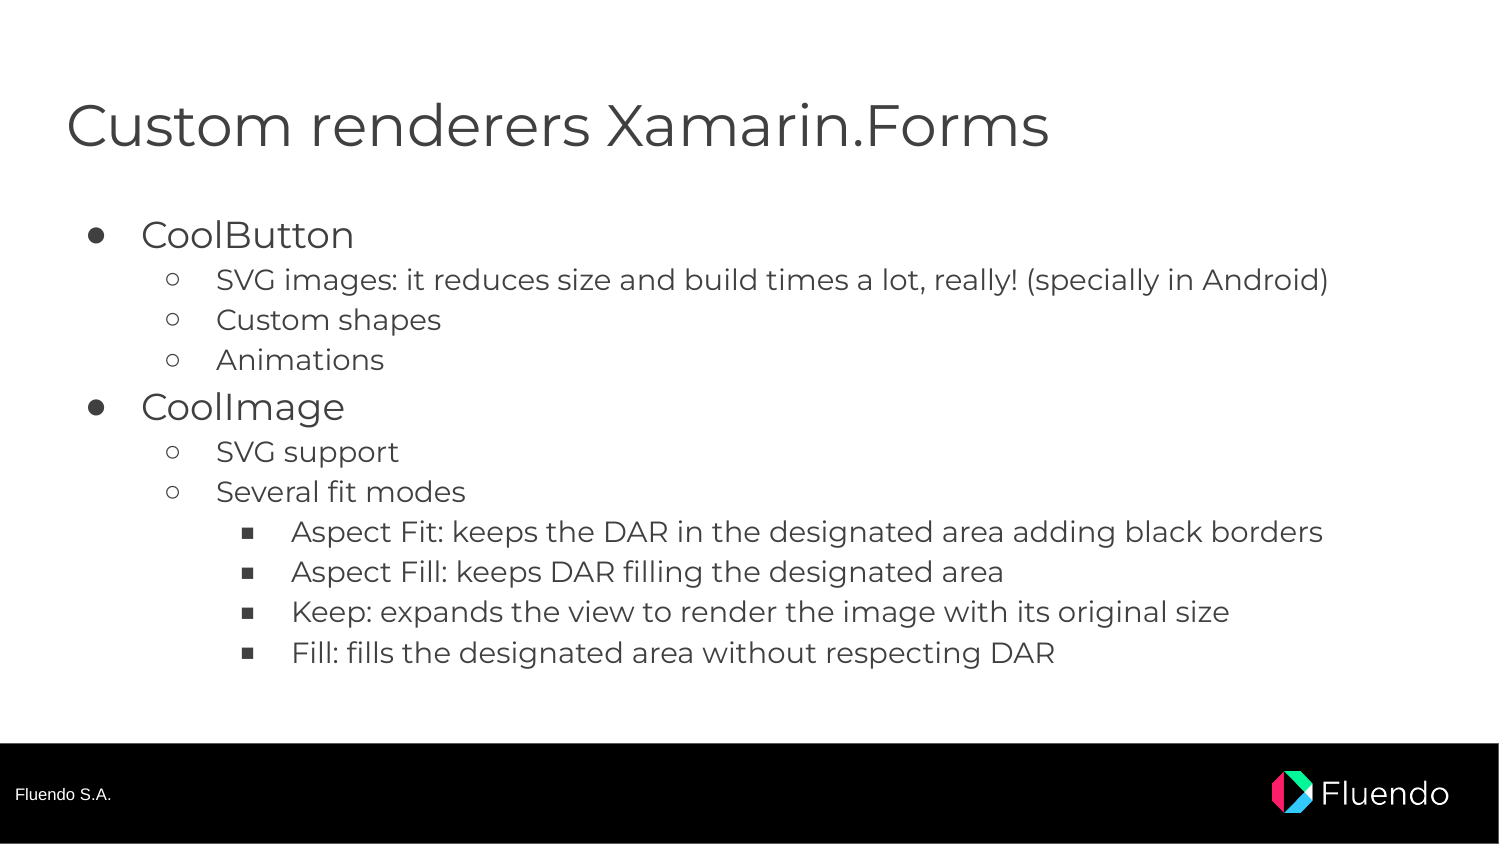

# Custom renderers Xamarin.Forms
CoolButton
SVG images: it reduces size and build times a lot, really! (specially in Android)
Custom shapes
Animations
CoolImage
SVG support
Several fit modes
Aspect Fit: keeps the DAR in the designated area adding black borders
Aspect Fill: keeps DAR filling the designated area
Keep: expands the view to render the image with its original size
Fill: fills the designated area without respecting DAR